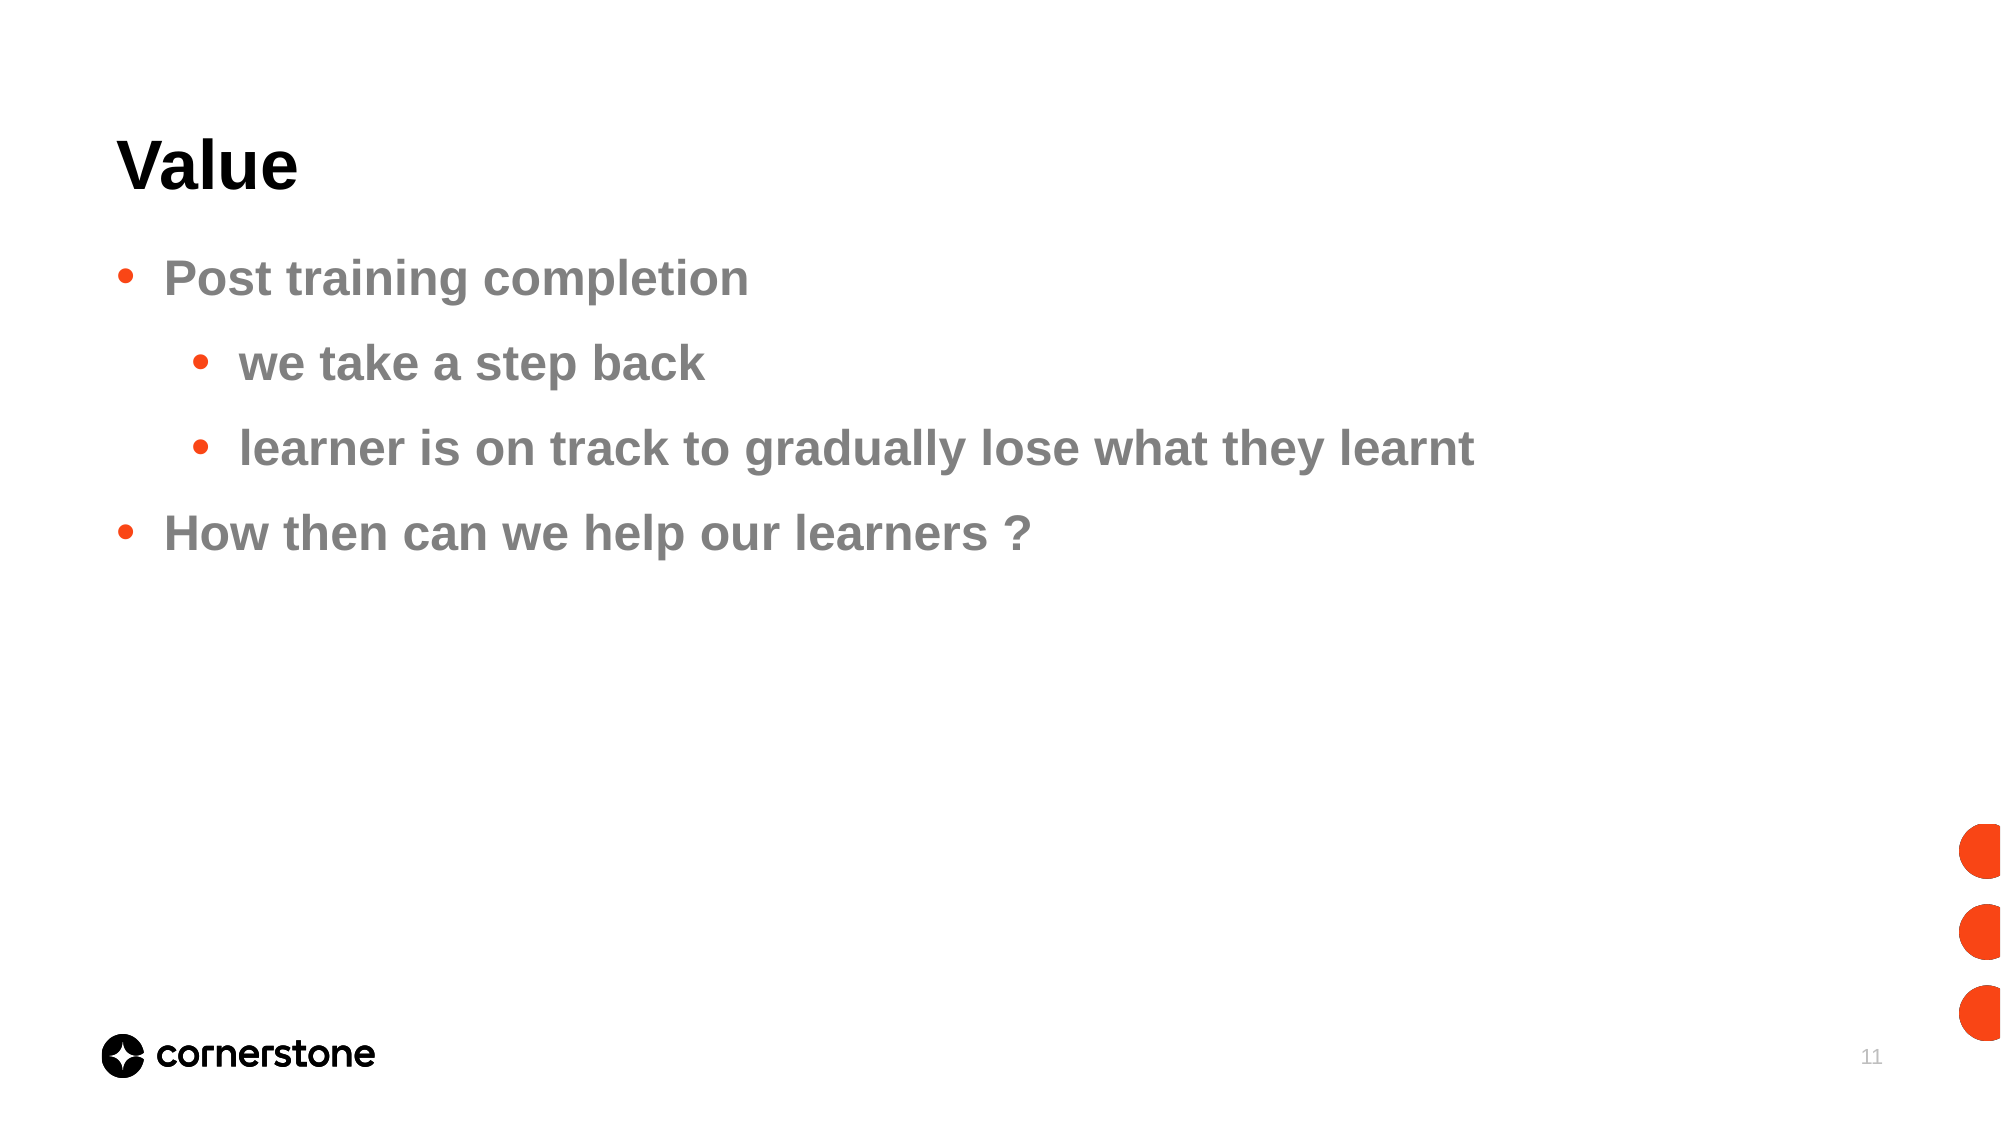

# Value
Post training completion
we take a step back
learner is on track to gradually lose what they learnt
How then can we help our learners ?

11